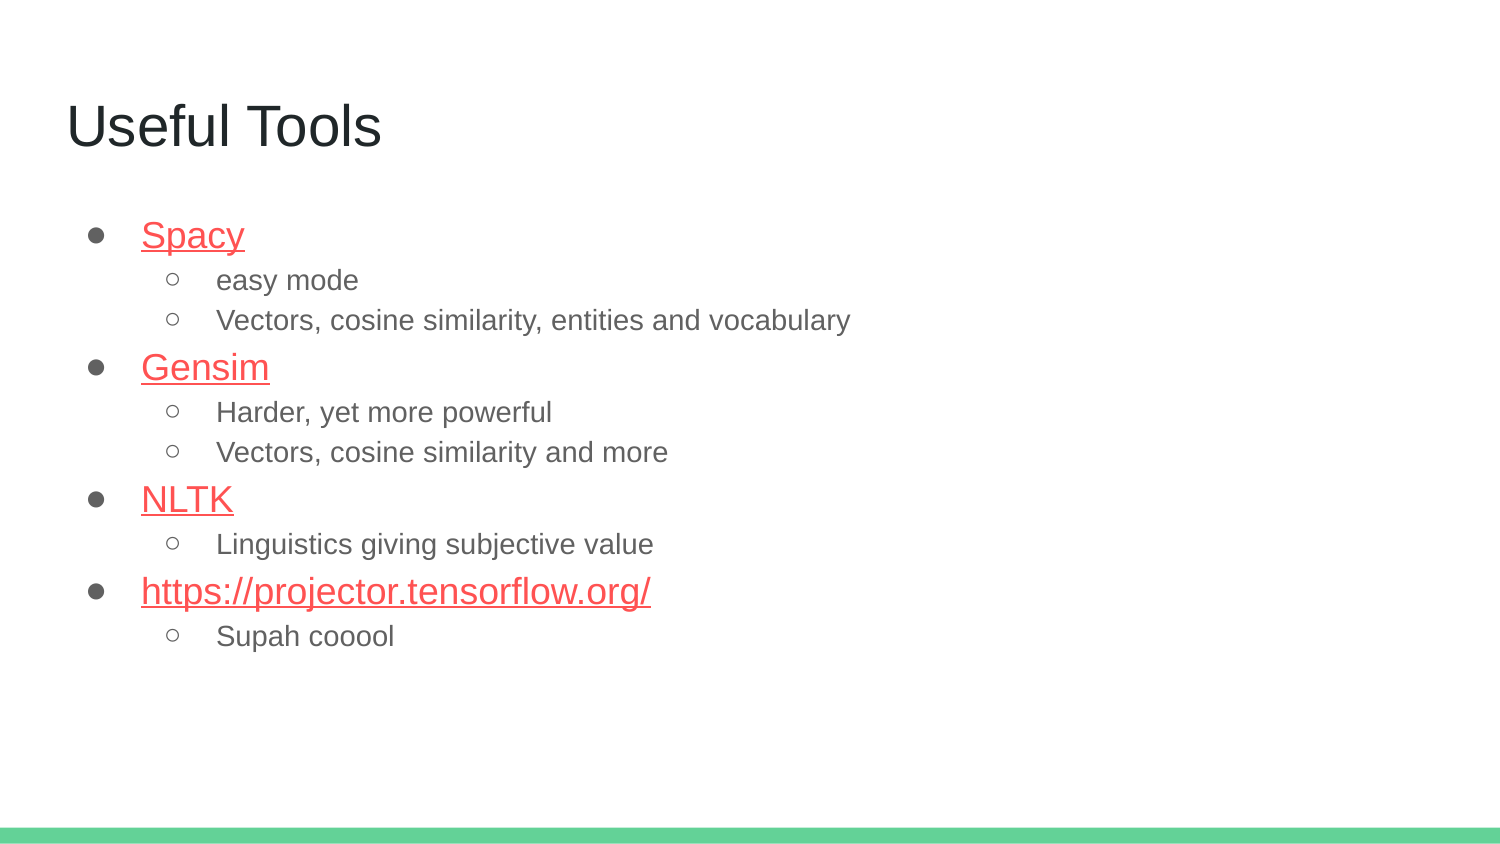

# Useful Tools
Spacy
easy mode
Vectors, cosine similarity, entities and vocabulary
Gensim
Harder, yet more powerful
Vectors, cosine similarity and more
NLTK
Linguistics giving subjective value
https://projector.tensorflow.org/
Supah cooool